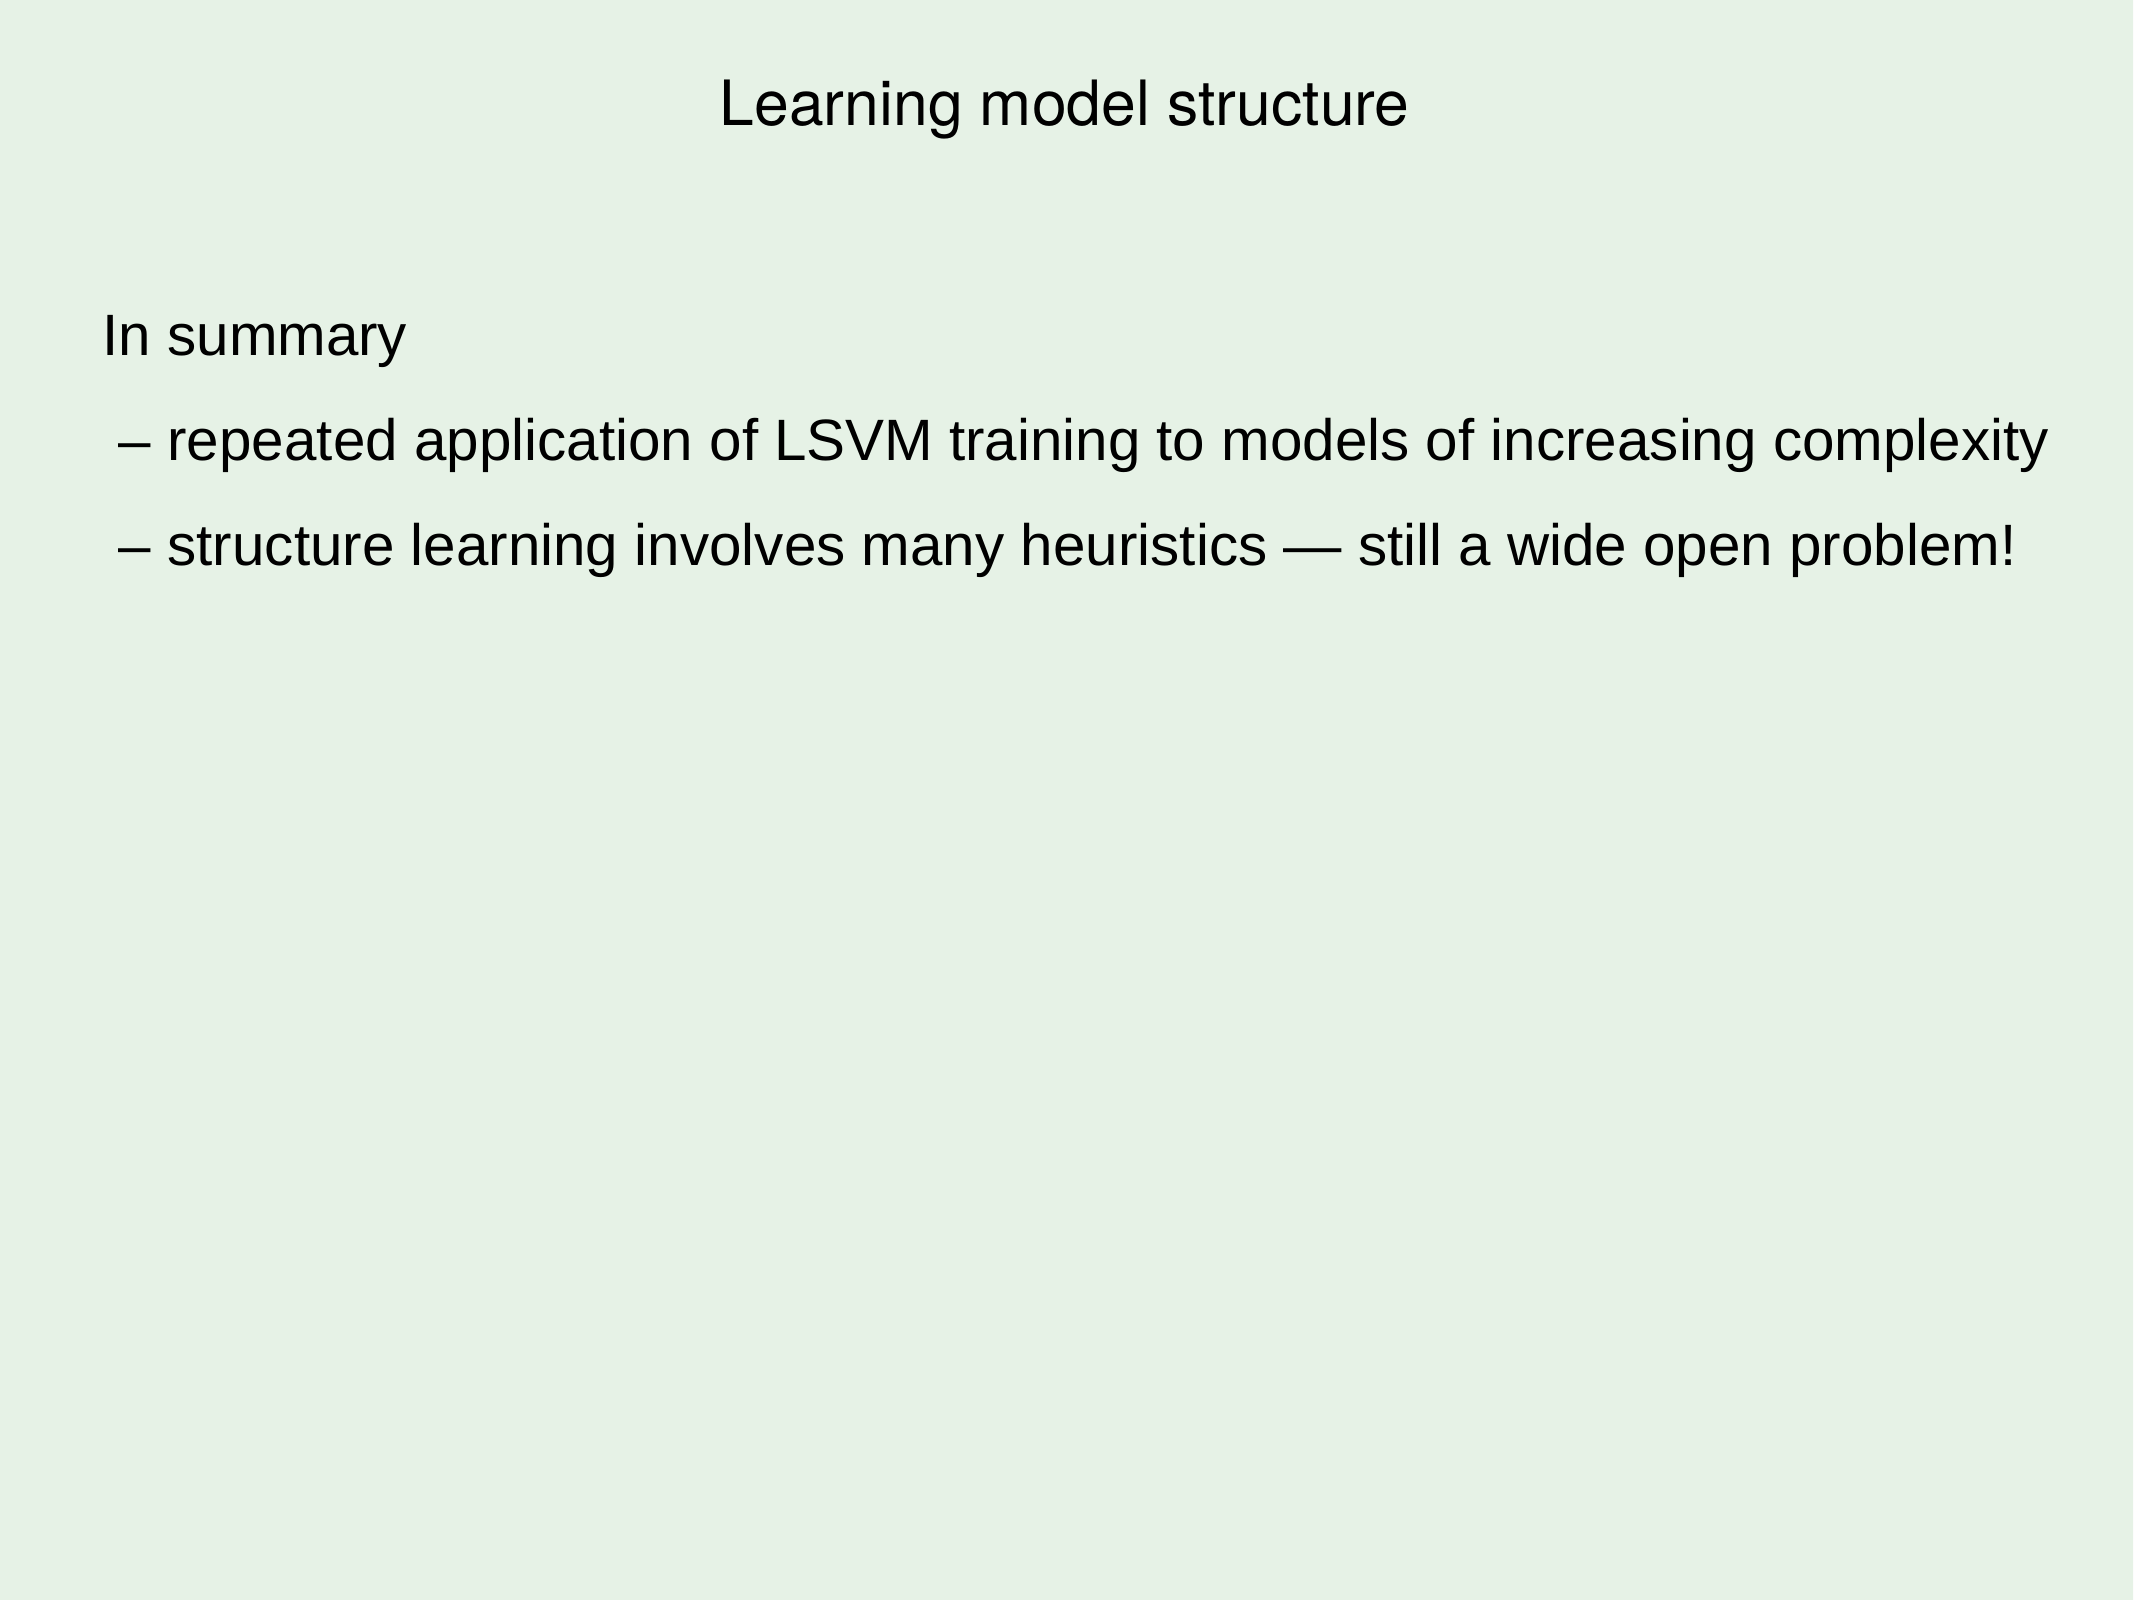

Learning model structure
In summary
 – repeated application of LSVM training to models of increasing complexity
 – structure learning involves many heuristics — still a wide open problem!